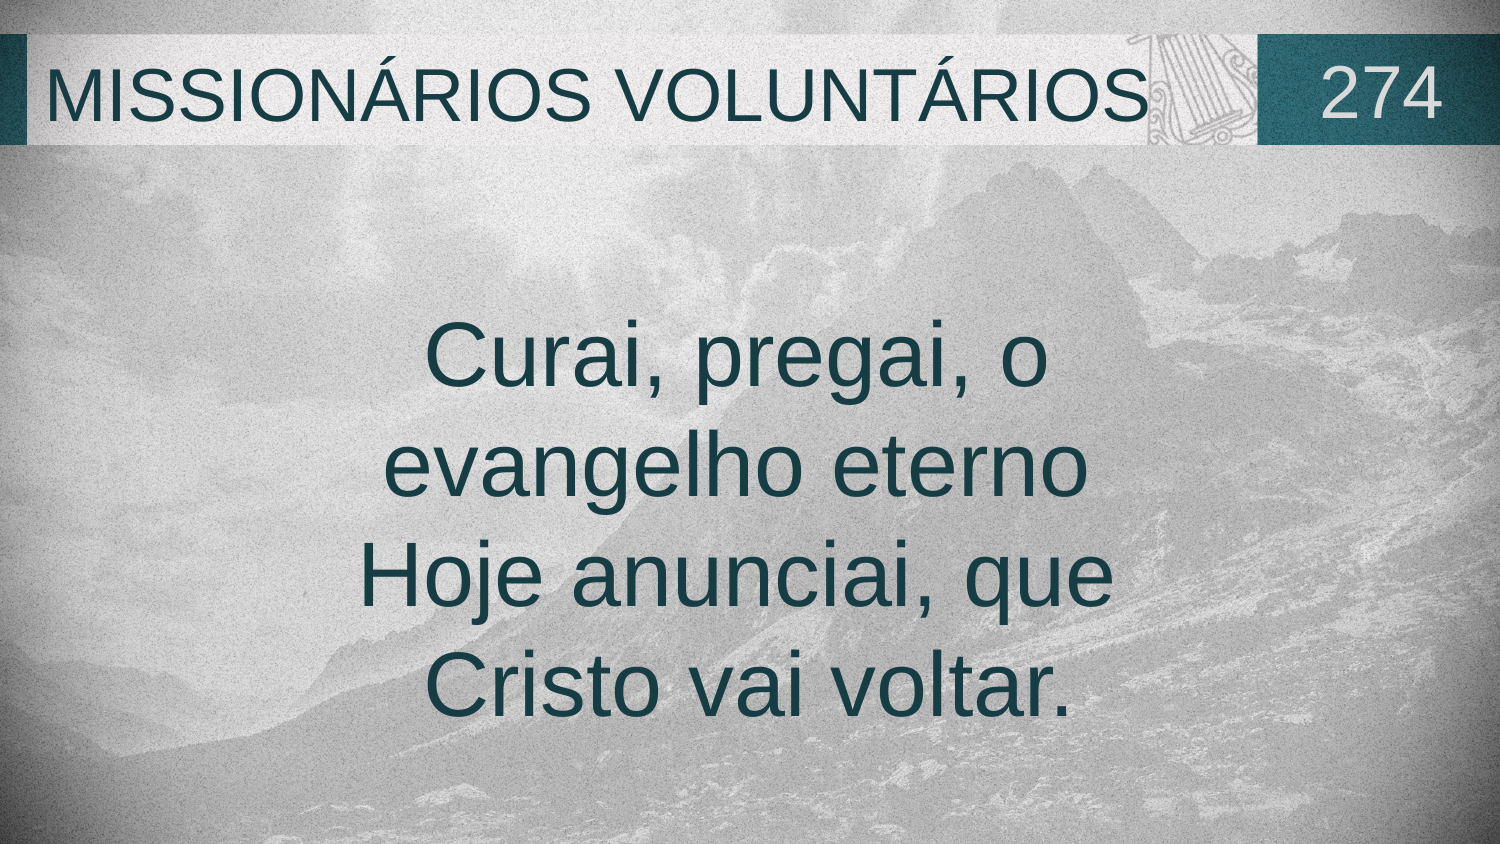

# MISSIONÁRIOS VOLUNTÁRIOS
274
Curai, pregai, o
evangelho eterno
Hoje anunciai, que
Cristo vai voltar.